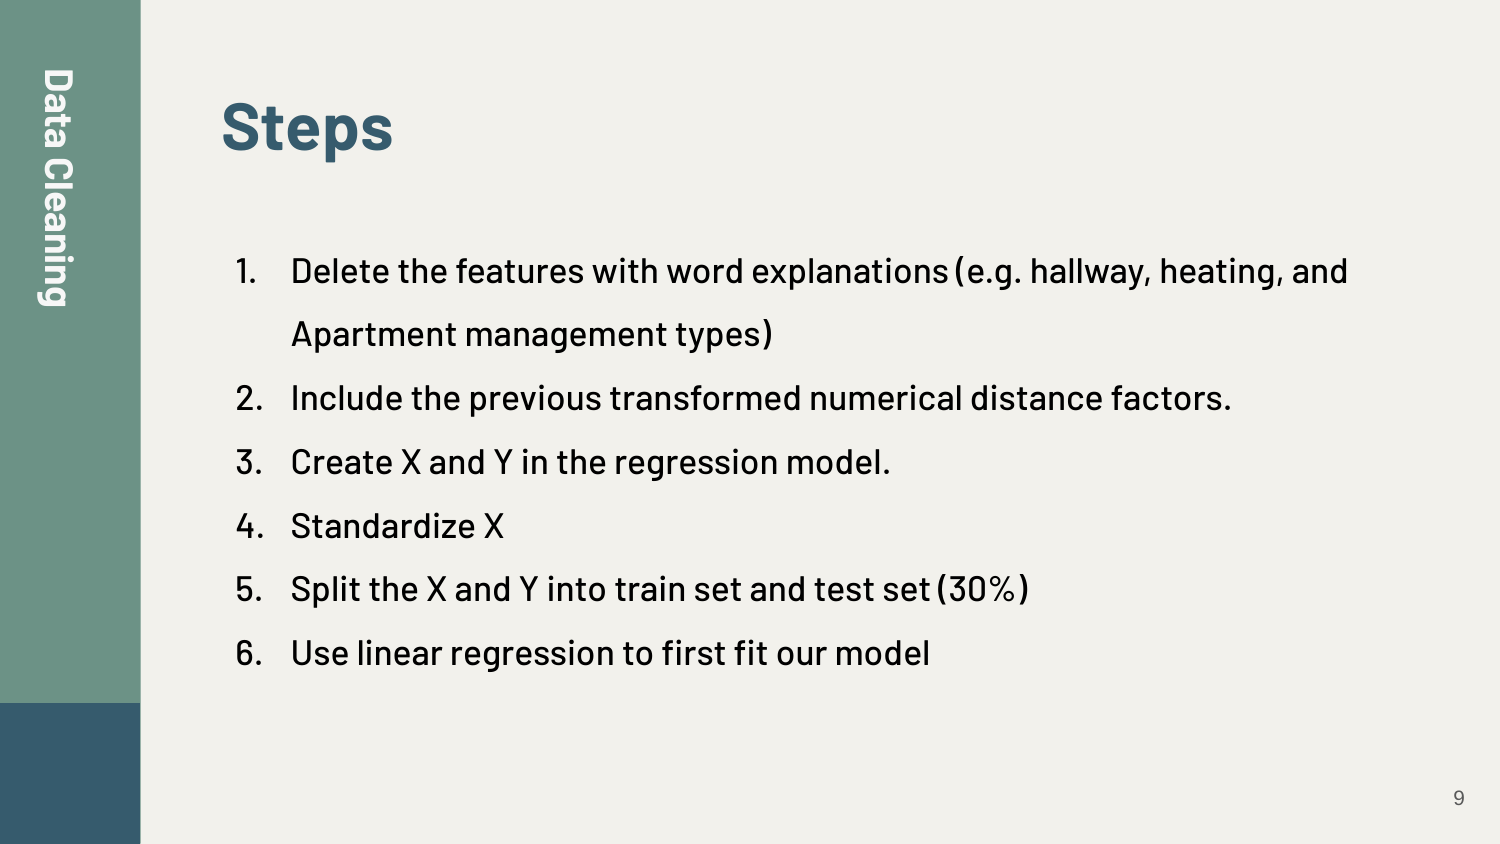

Steps
Delete the features with word explanations (e.g. hallway, heating, and Apartment management types)
Include the previous transformed numerical distance factors.
Create X and Y in the regression model.
Standardize X
Split the X and Y into train set and test set (30%)
Use linear regression to first fit our model

Data Cleaning

9